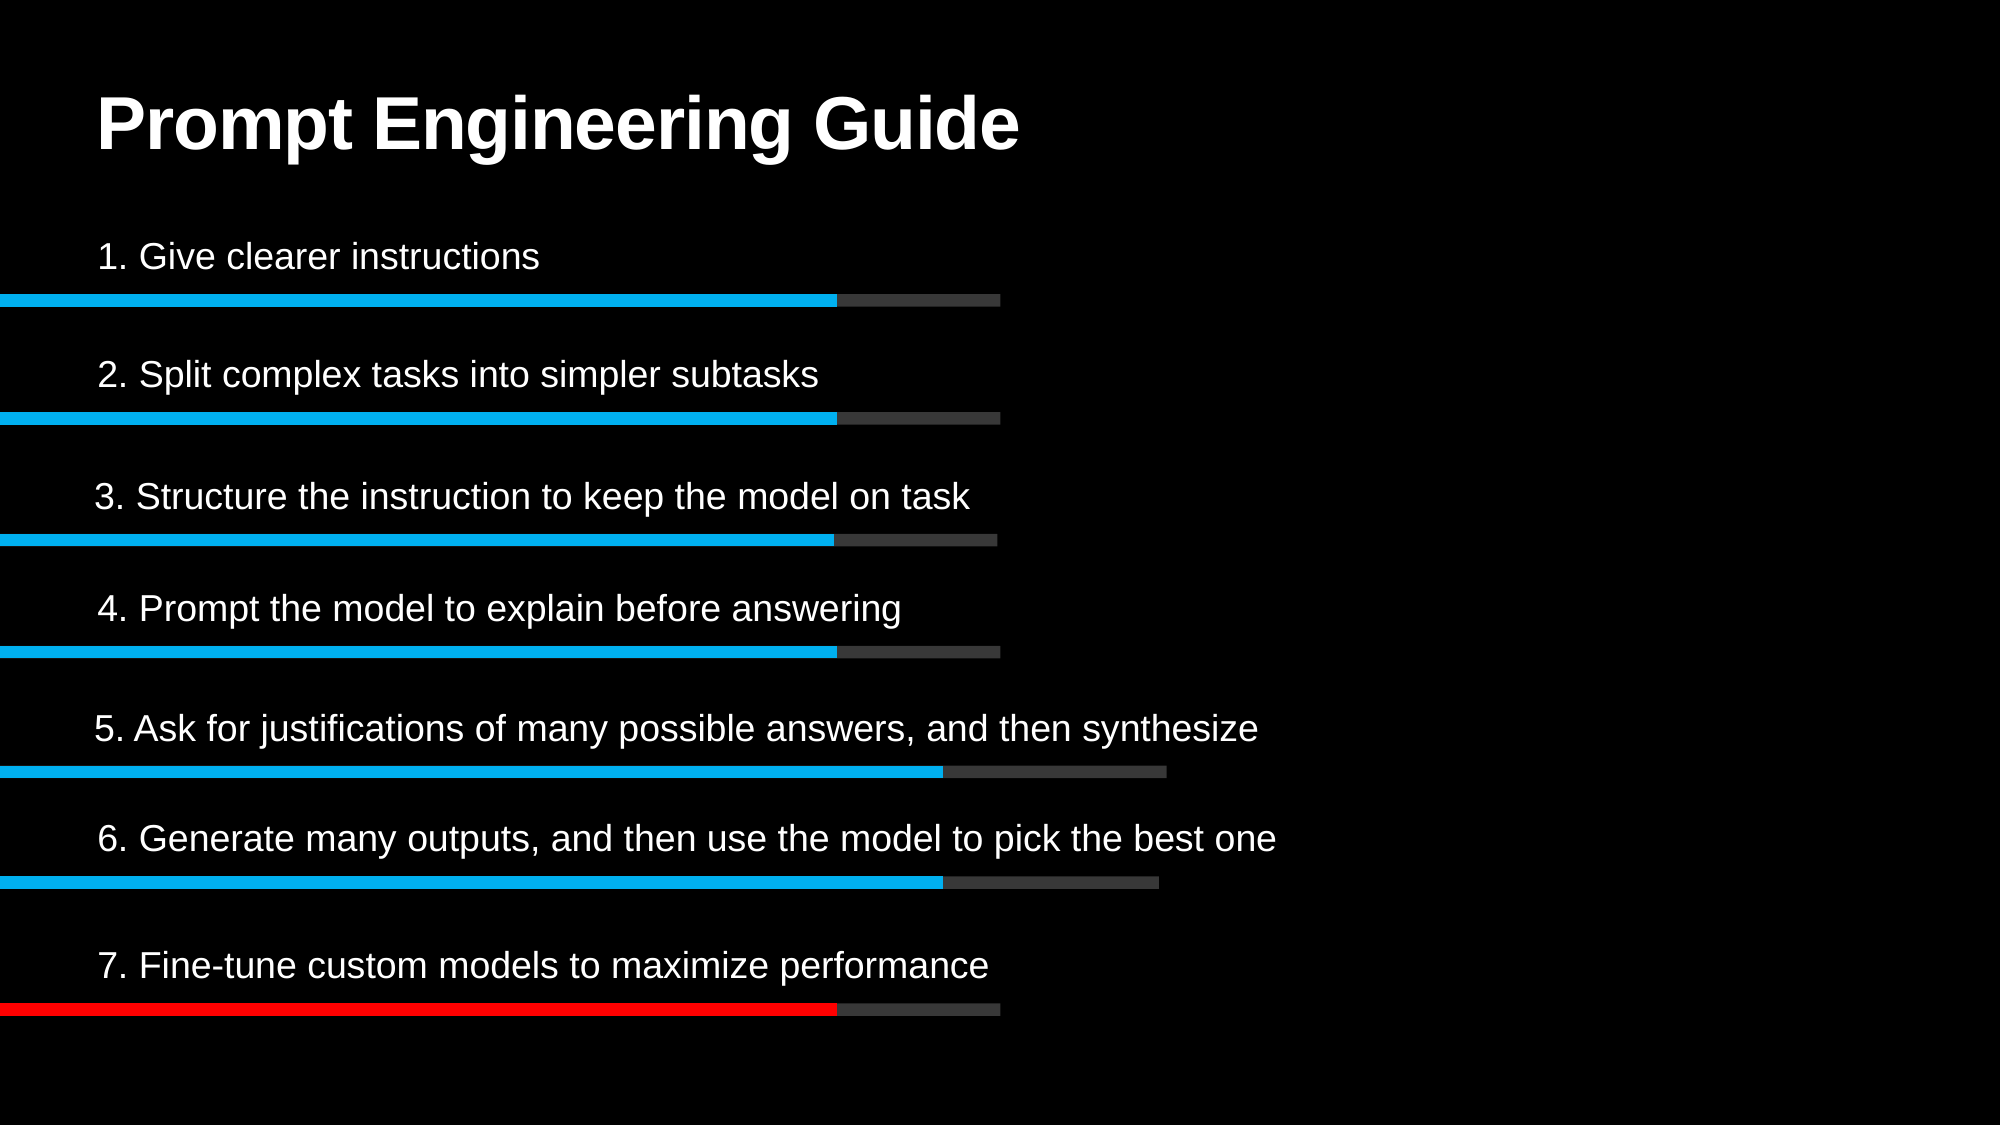

# Prompt Engineering Guide
1. Give clearer instructions
2. Split complex tasks into simpler subtasks

3. Structure the instruction to keep the model on task

4. Prompt the model to explain before answering

5. Ask for justifications of many possible answers, and then synthesize

6. Generate many outputs, and then use the model to pick the best one

7. Fine-tune custom models to maximize performance